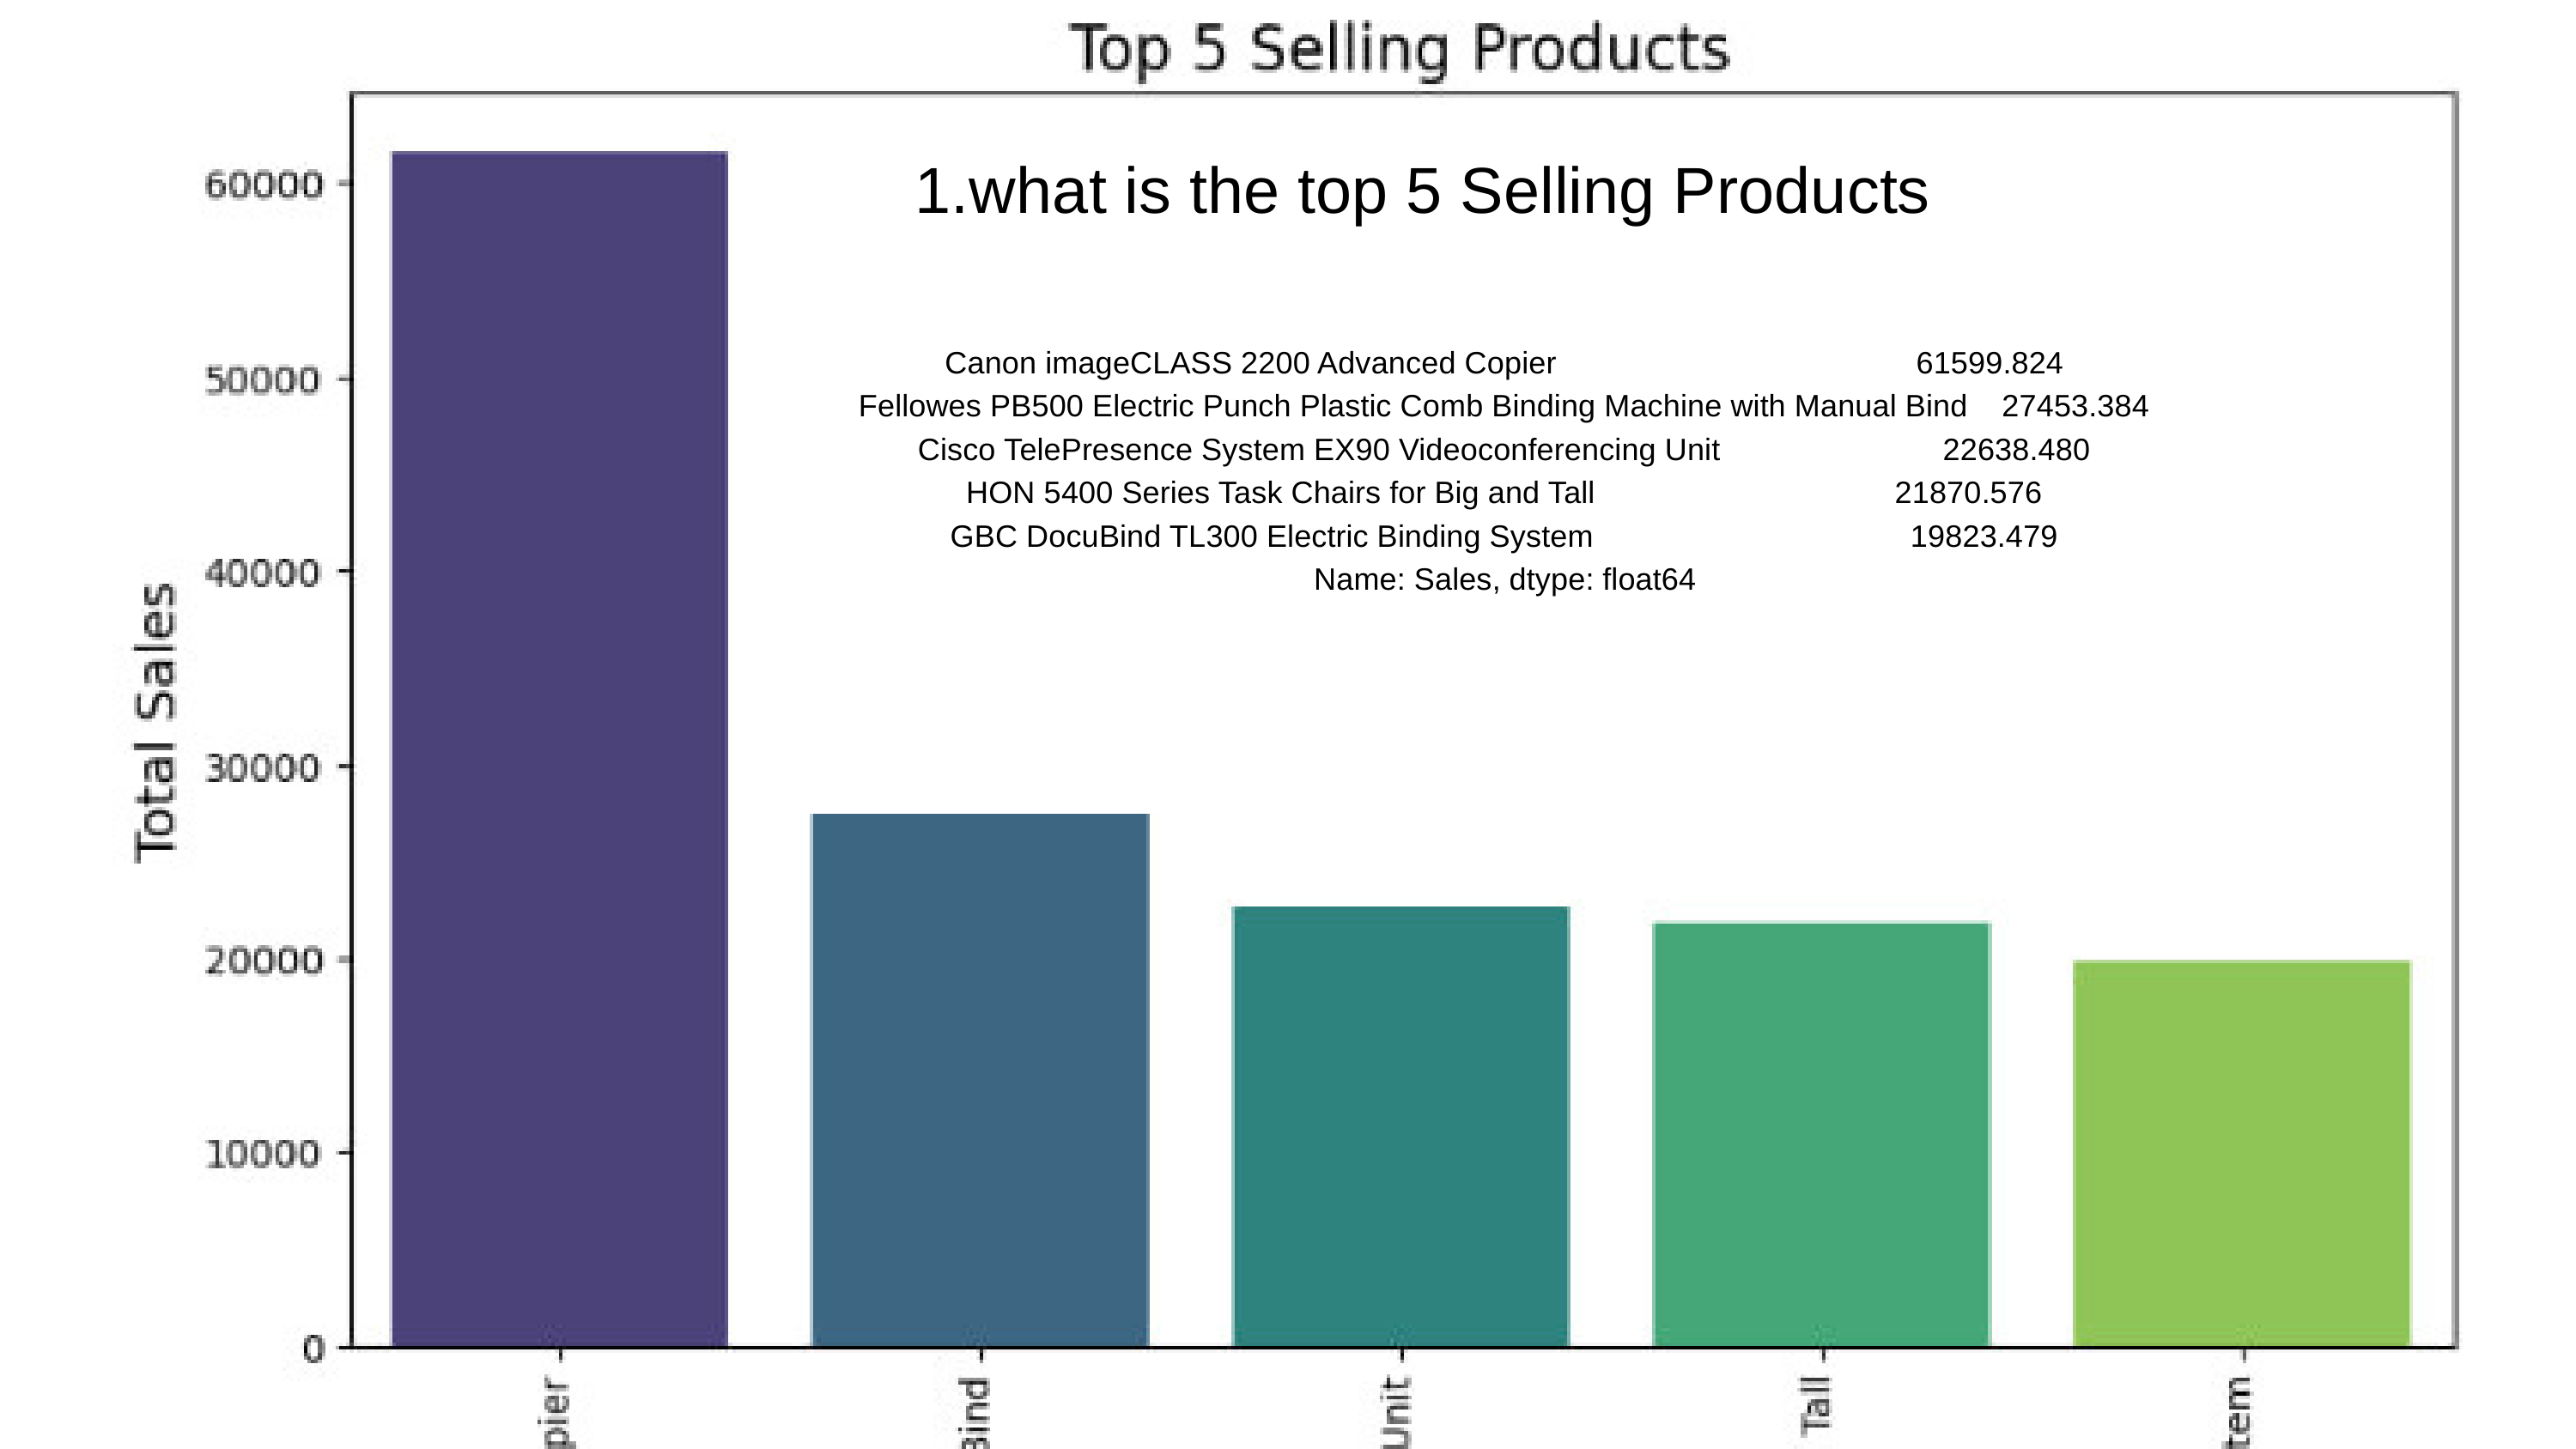

1.what is the top 5 Selling Products
Canon imageCLASS 2200 Advanced Copier                                          61599.824
Fellowes PB500 Electric Punch Plastic Comb Binding Machine with Manual Bind    27453.384
Cisco TelePresence System EX90 Videoconferencing Unit                          22638.480
HON 5400 Series Task Chairs for Big and Tall                                   21870.576
GBC DocuBind TL300 Electric Binding System                                     19823.479
Name: Sales, dtype: float64